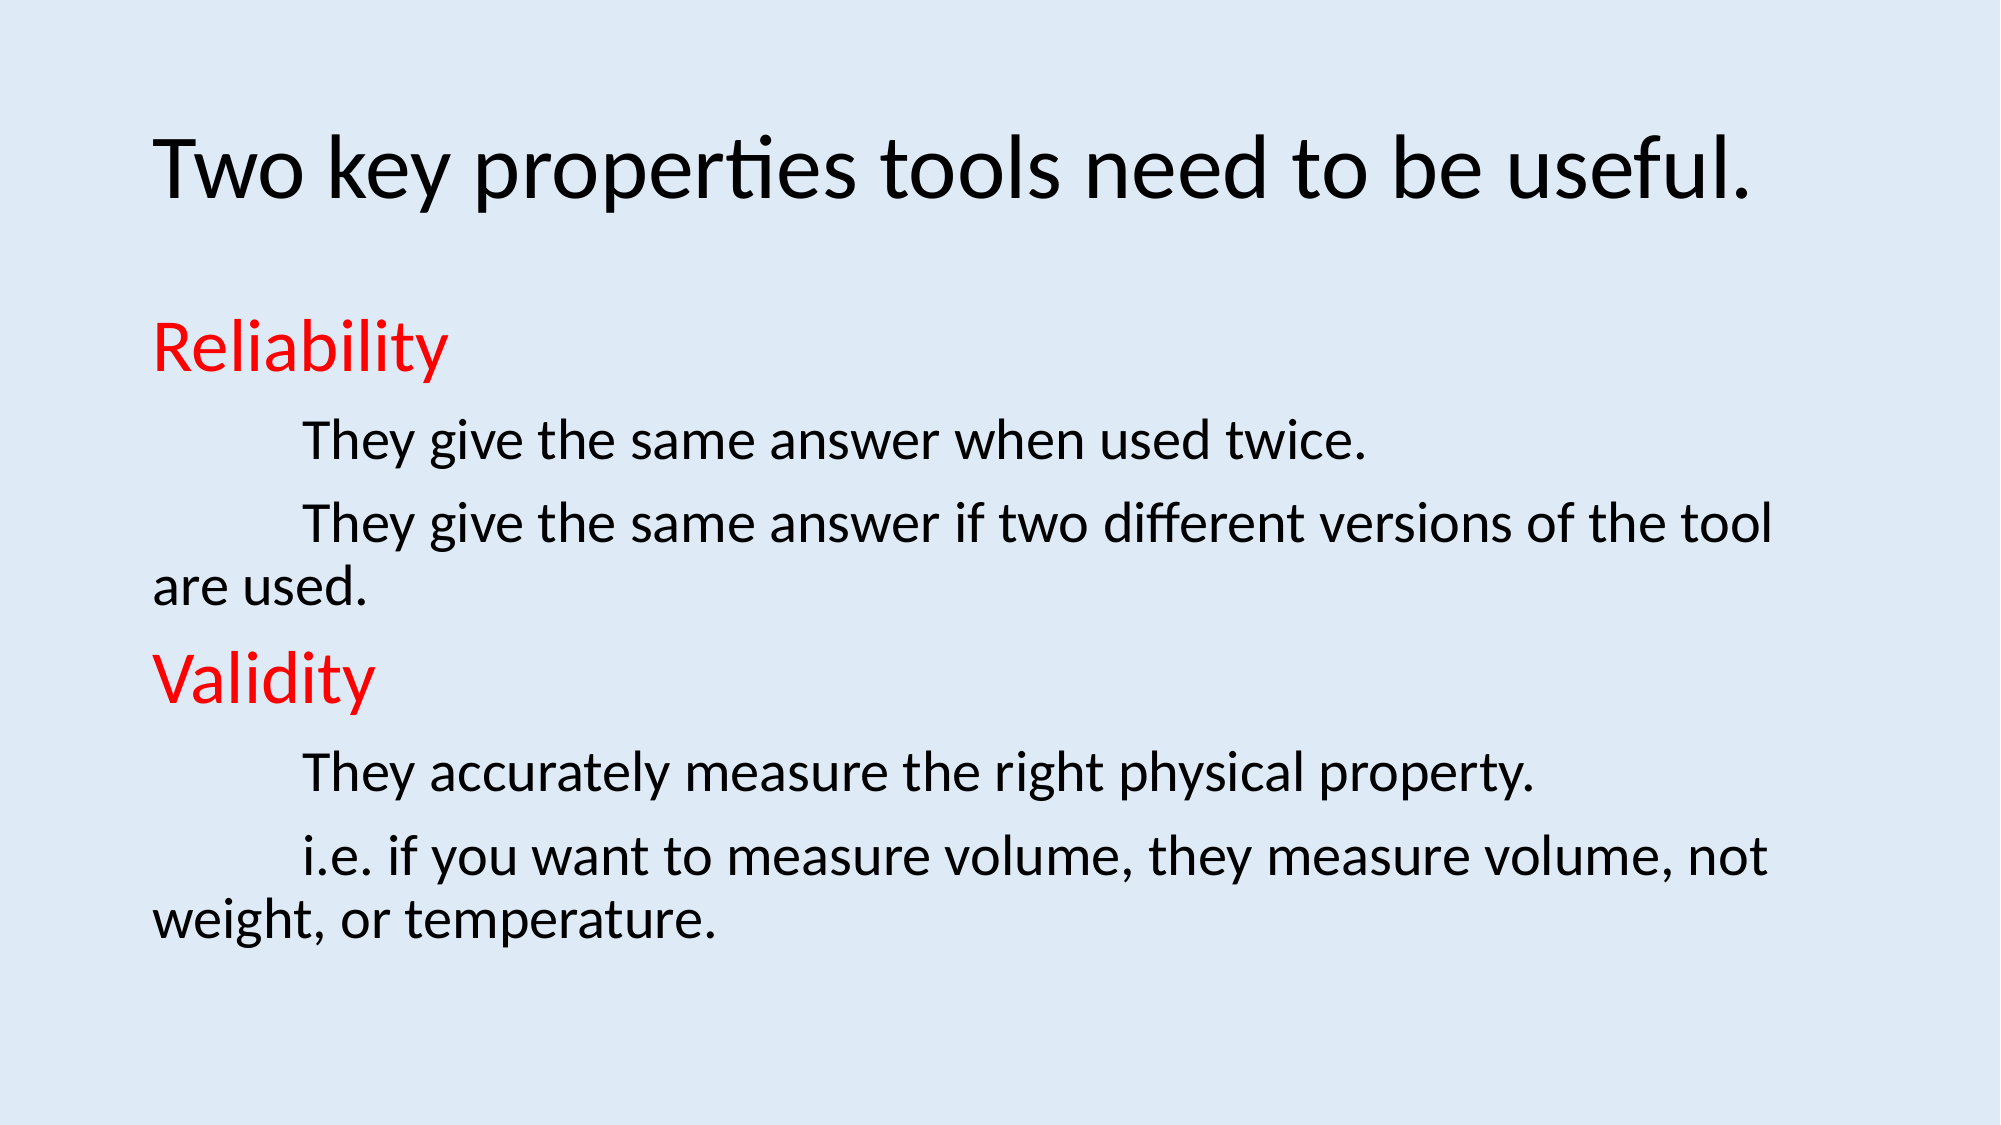

# Two key properties tools need to be useful.
Reliability
	They give the same answer when used twice.
	They give the same answer if two different versions of the tool 	are used.
Validity
	They accurately measure the right physical property.
	i.e. if you want to measure volume, they measure volume, not 	weight, or temperature.